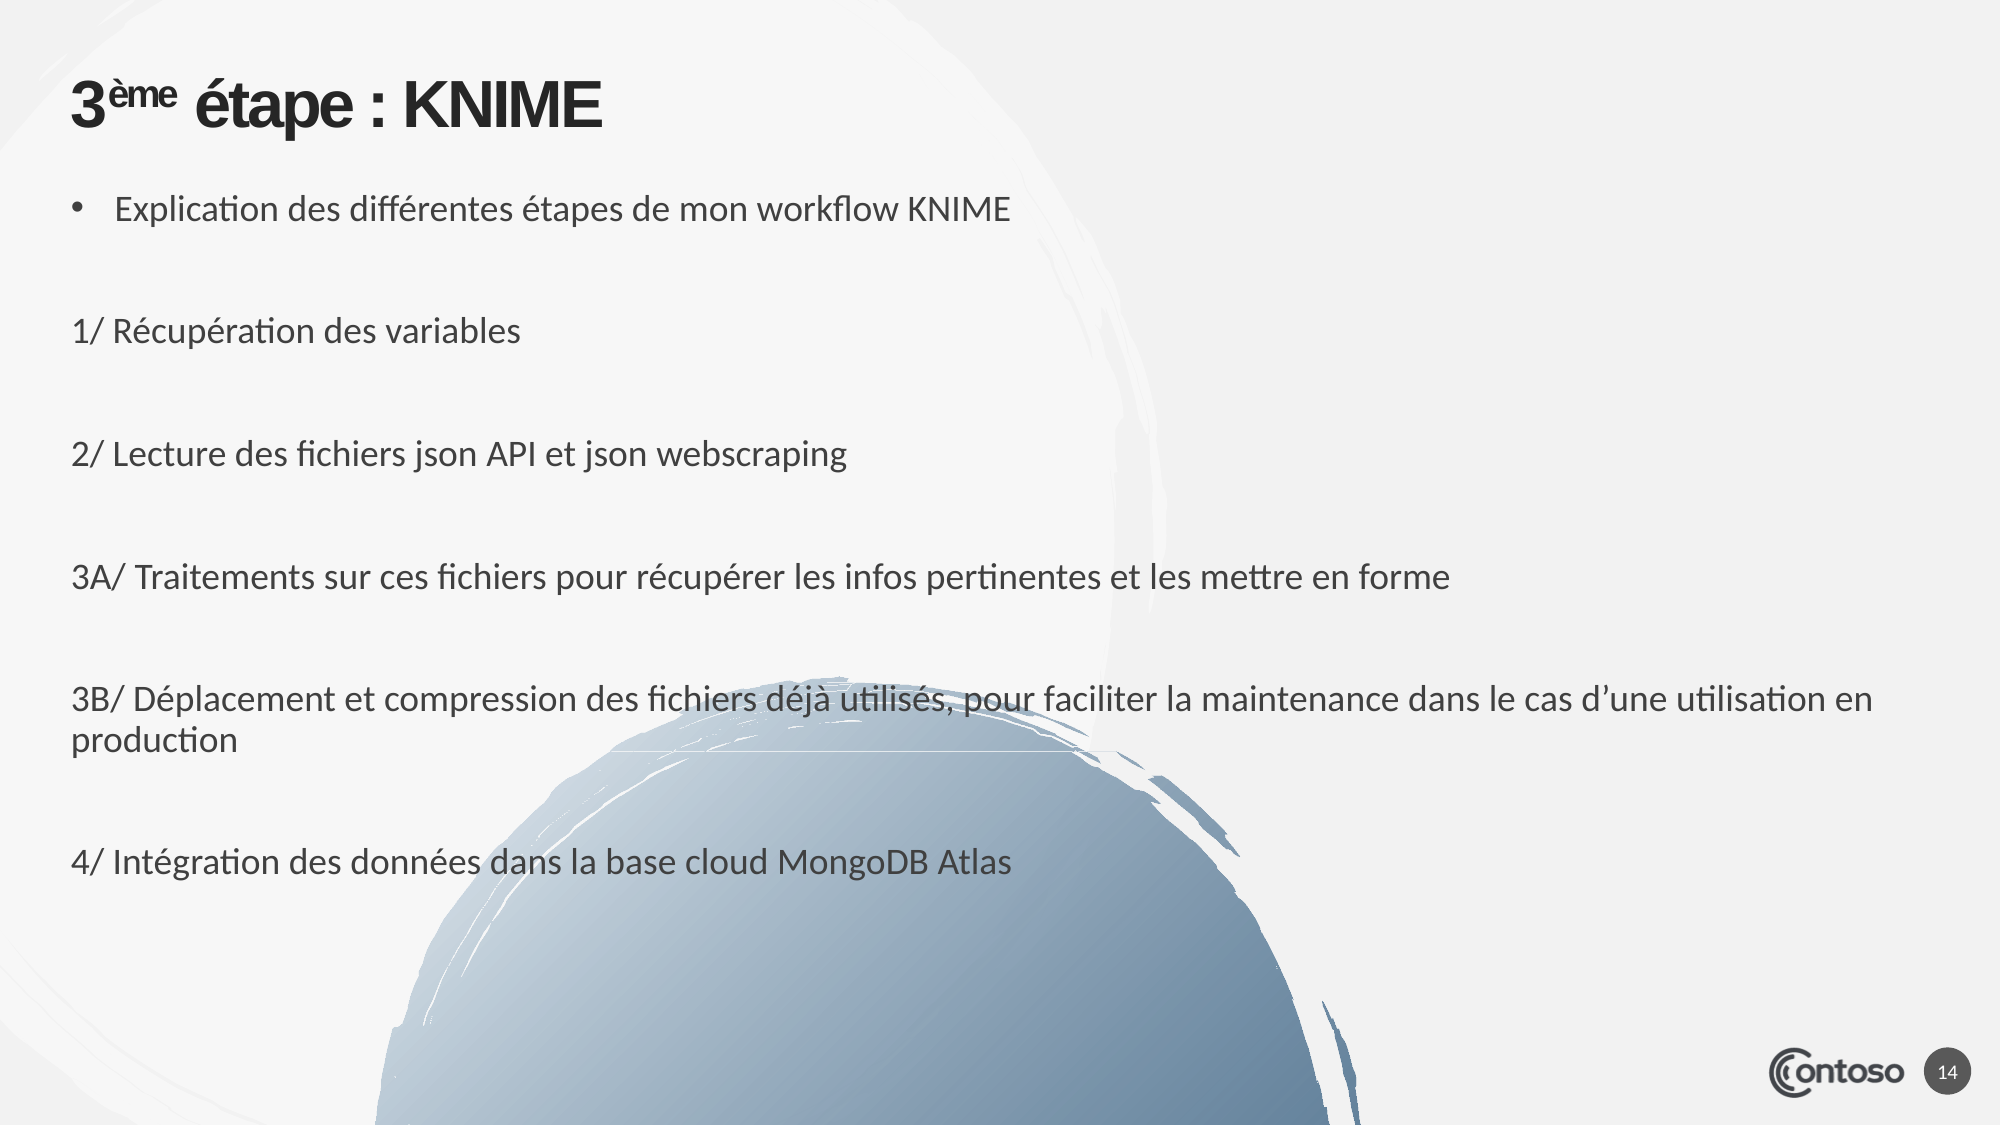

# 3ème étape : KNIME
Explication des différentes étapes de mon workflow KNIME

1/ Récupération des variables

2/ Lecture des fichiers json API et json webscraping

3A/ Traitements sur ces fichiers pour récupérer les infos pertinentes et les mettre en forme

3B/ Déplacement et compression des fichiers déjà utilisés, pour faciliter la maintenance dans le cas d’une utilisation en production

4/ Intégration des données dans la base cloud MongoDB Atlas
14